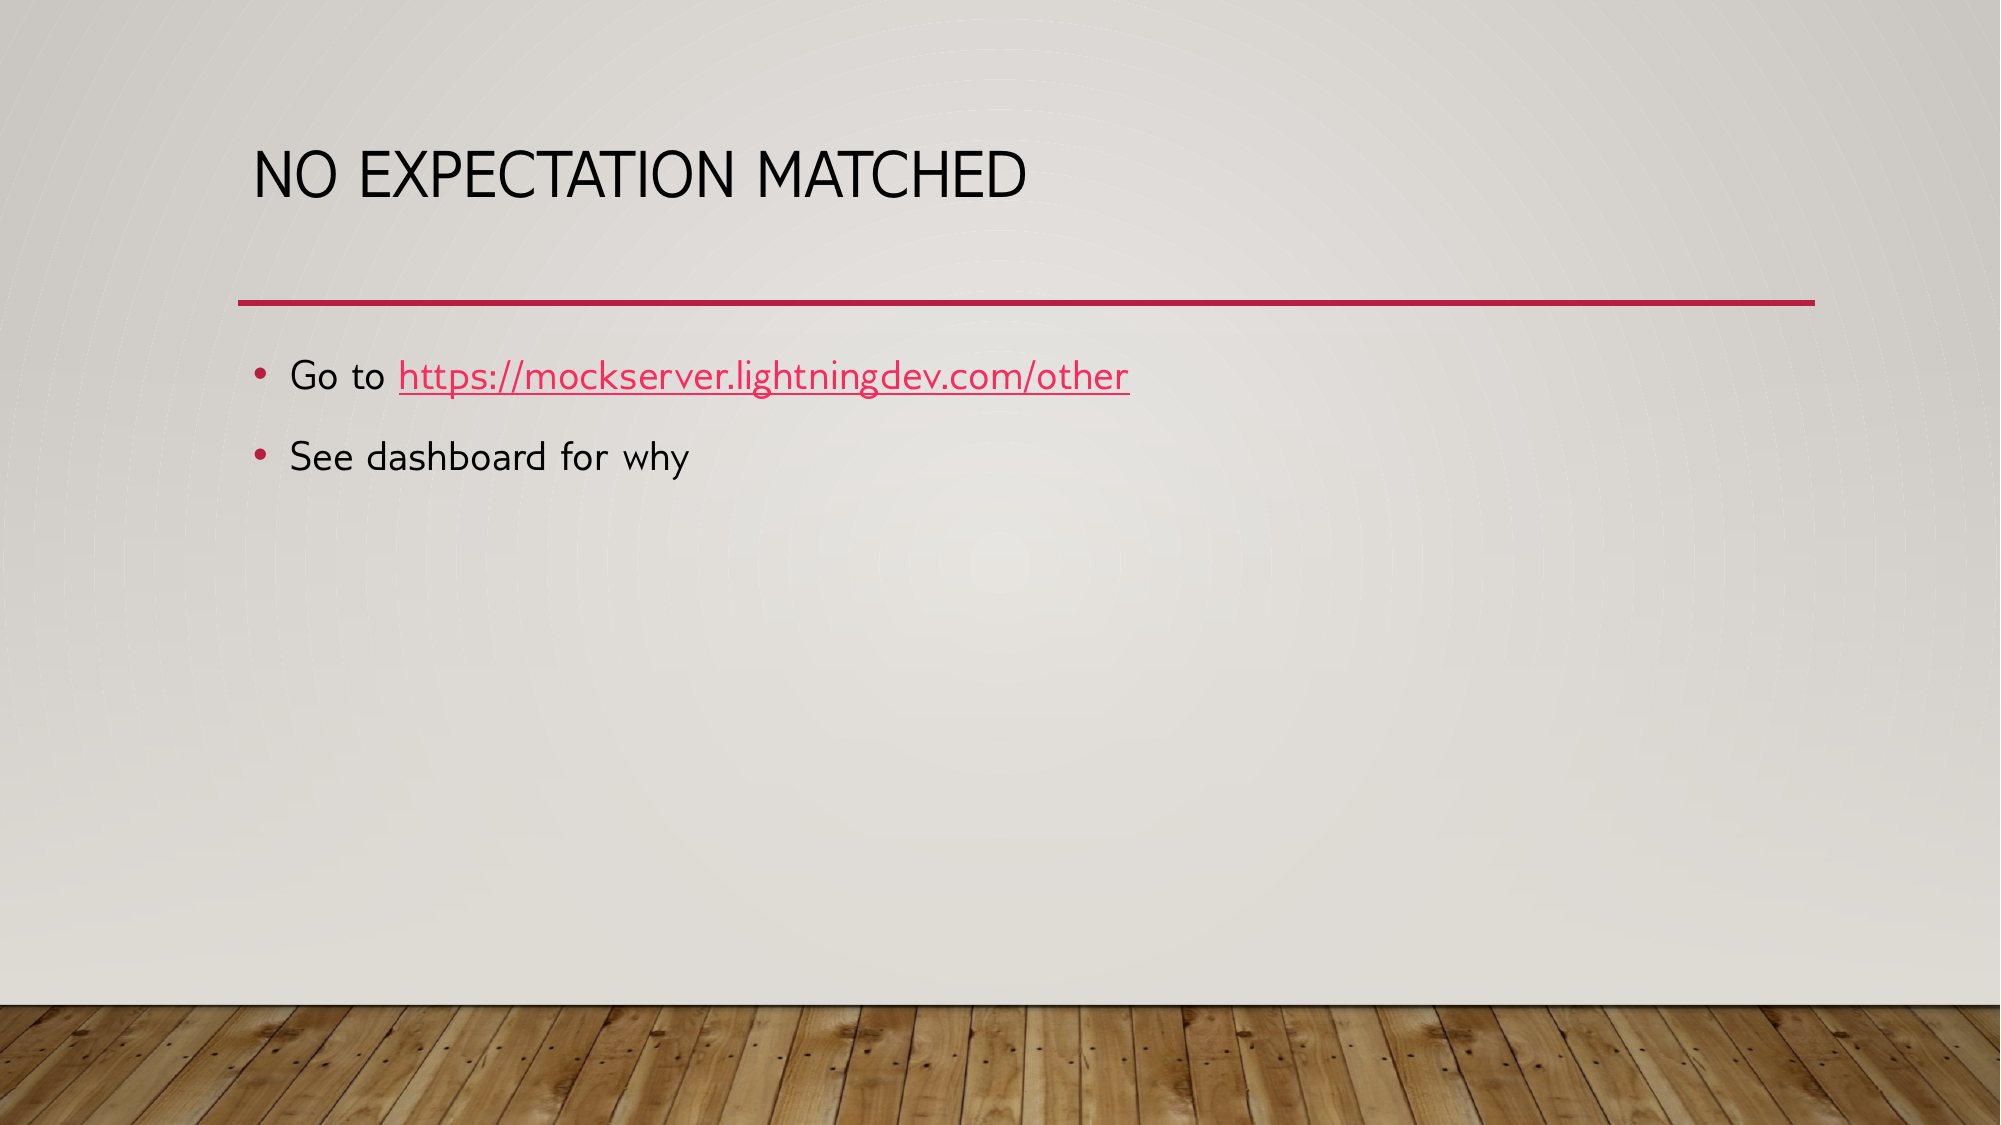

# No Expectation Matched
Go to https://mockserver.lightningdev.com/other
See dashboard for why